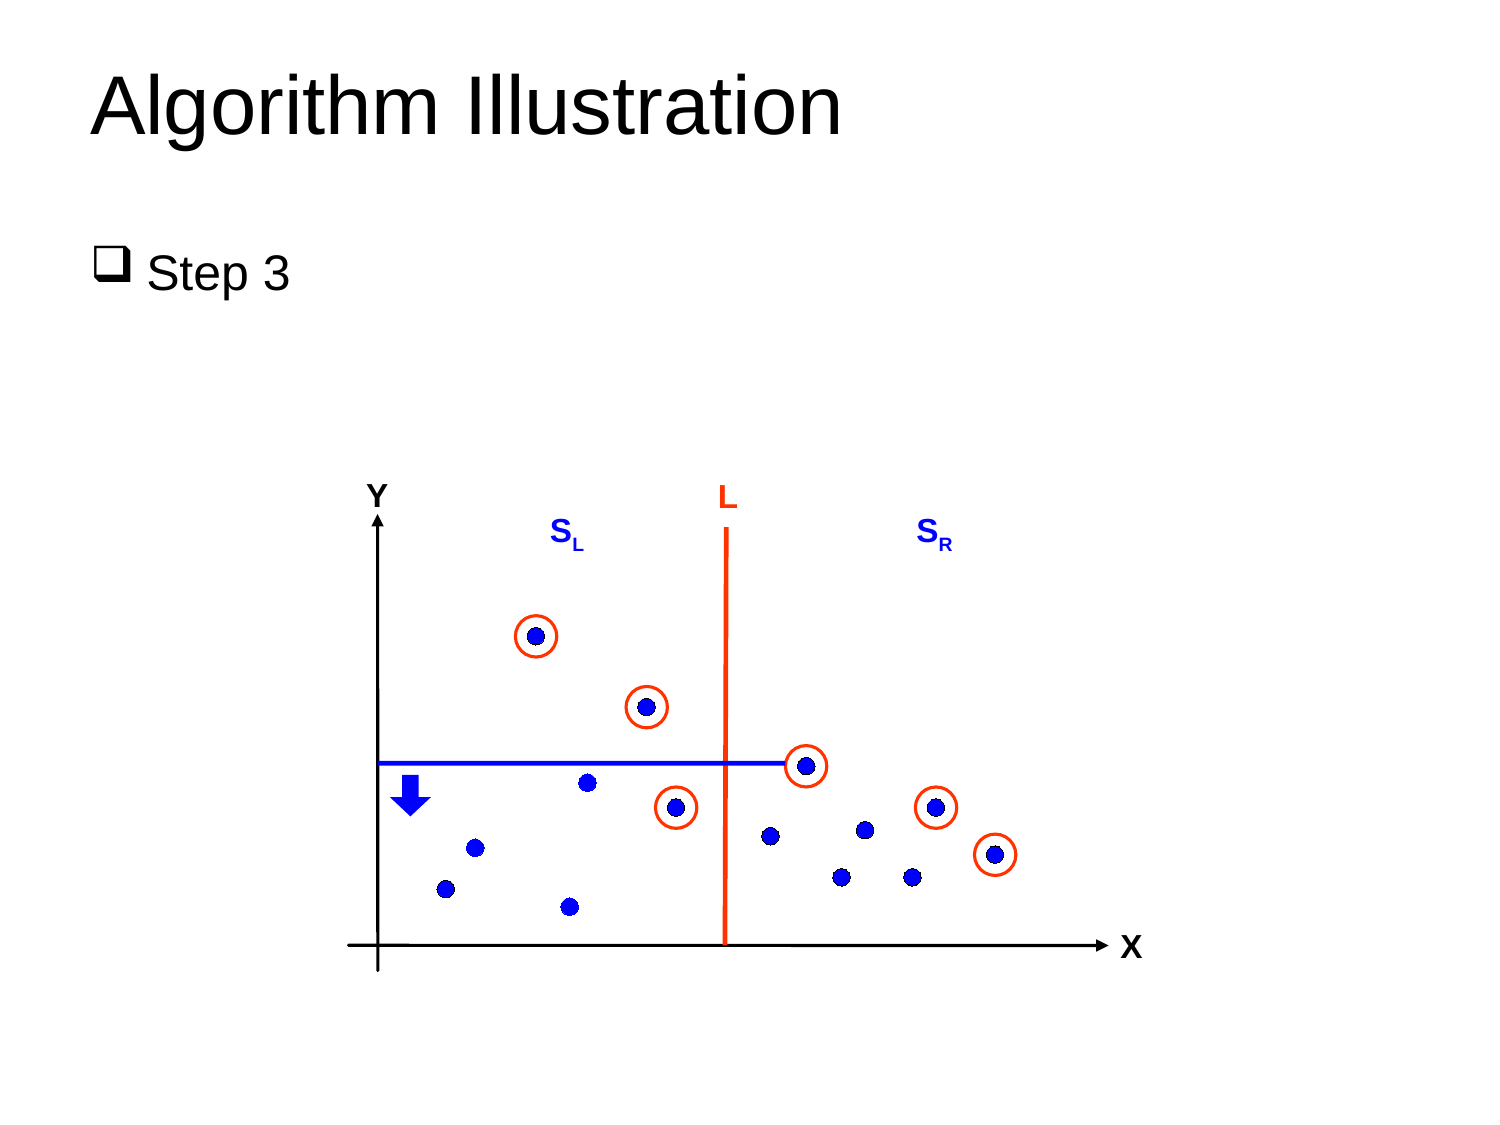

# Algorithm Illustration
Step 3
Y
L
SL
SR

X